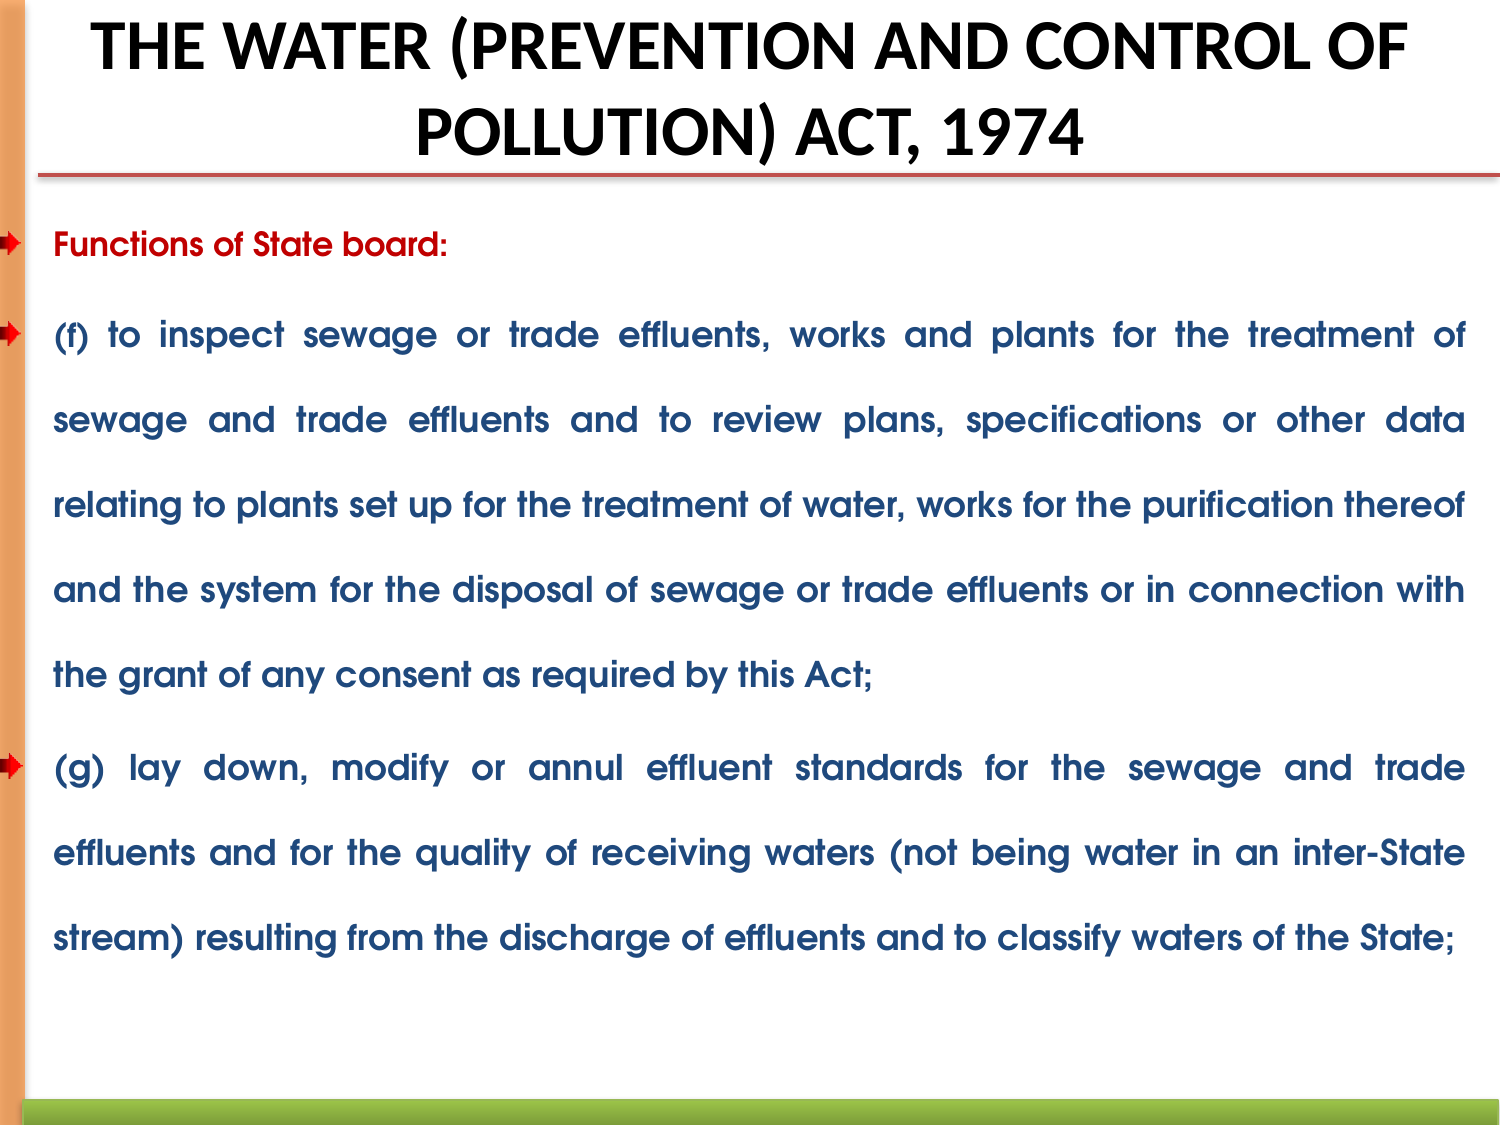

# THE WATER (PREVENTION AND CONTROL OF POLLUTION) ACT, 1974
Functions of State board:
(f) to inspect sewage or trade effluents, works and plants for the treatment of sewage and trade effluents and to review plans, specifications or other data relating to plants set up for the treatment of water, works for the purification thereof and the system for the disposal of sewage or trade effluents or in connection with the grant of any consent as required by this Act;
(g) lay down, modify or annul effluent standards for the sewage and trade effluents and for the quality of receiving waters (not being water in an inter-State stream) resulting from the discharge of effluents and to classify waters of the State;